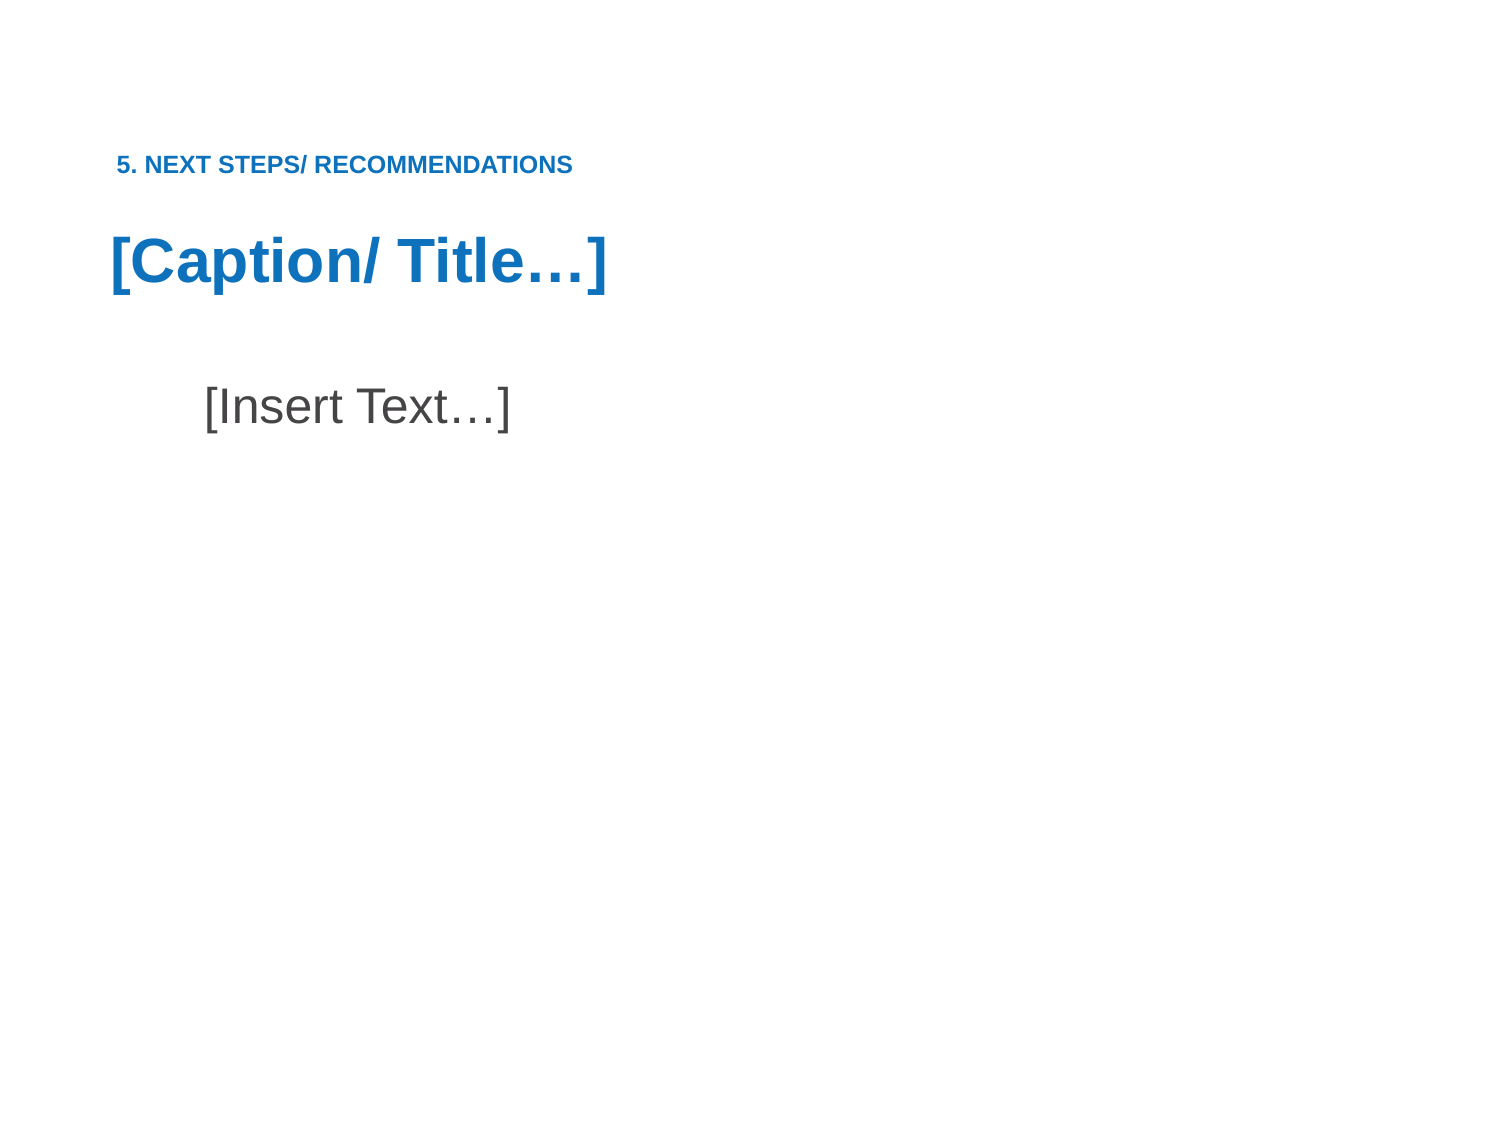

5. NEXT STEPS/ RECOMMENDATIONS
[Caption/ Title…]

[Insert Text…]